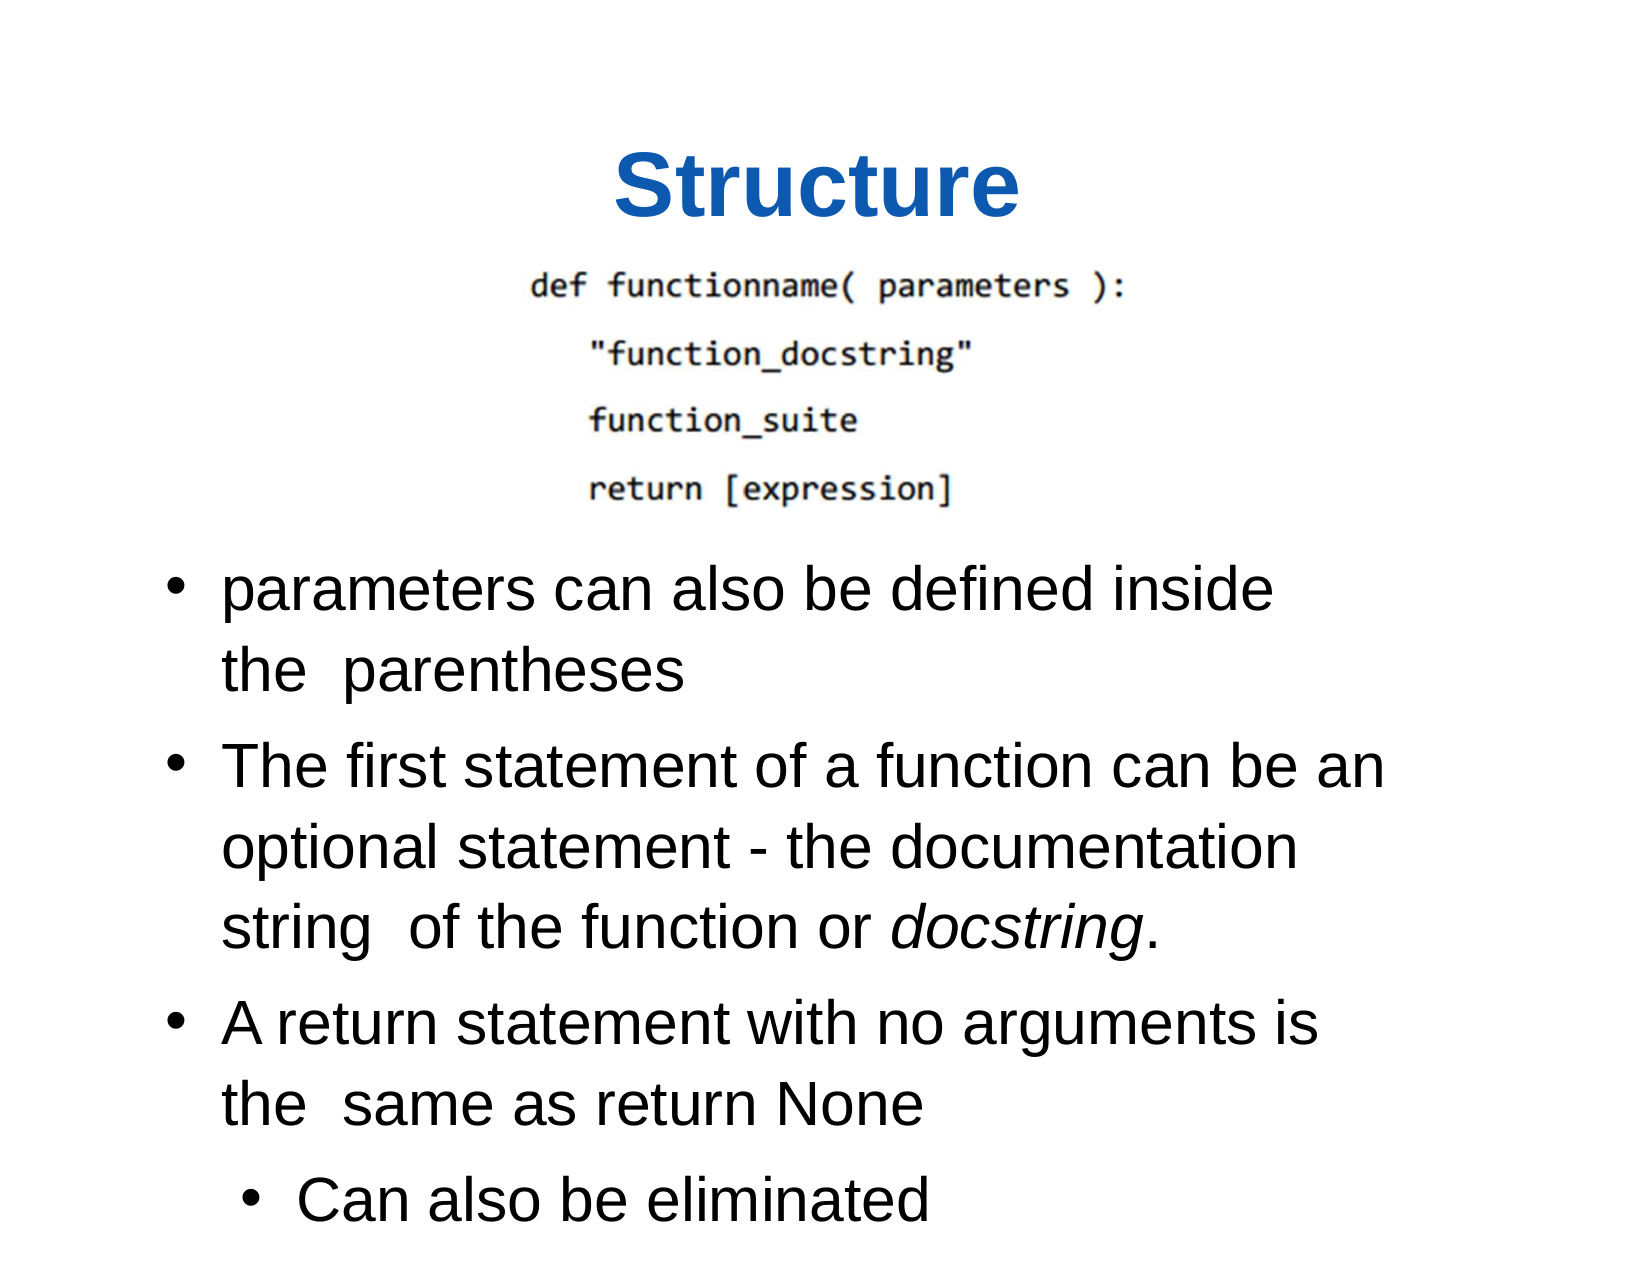

# Structure

parameters can also be defined inside the  parentheses
The first statement of a function can be an  optional statement - the documentation string  of the function or docstring.
A return statement with no arguments is the  same as return None
Can also be eliminated